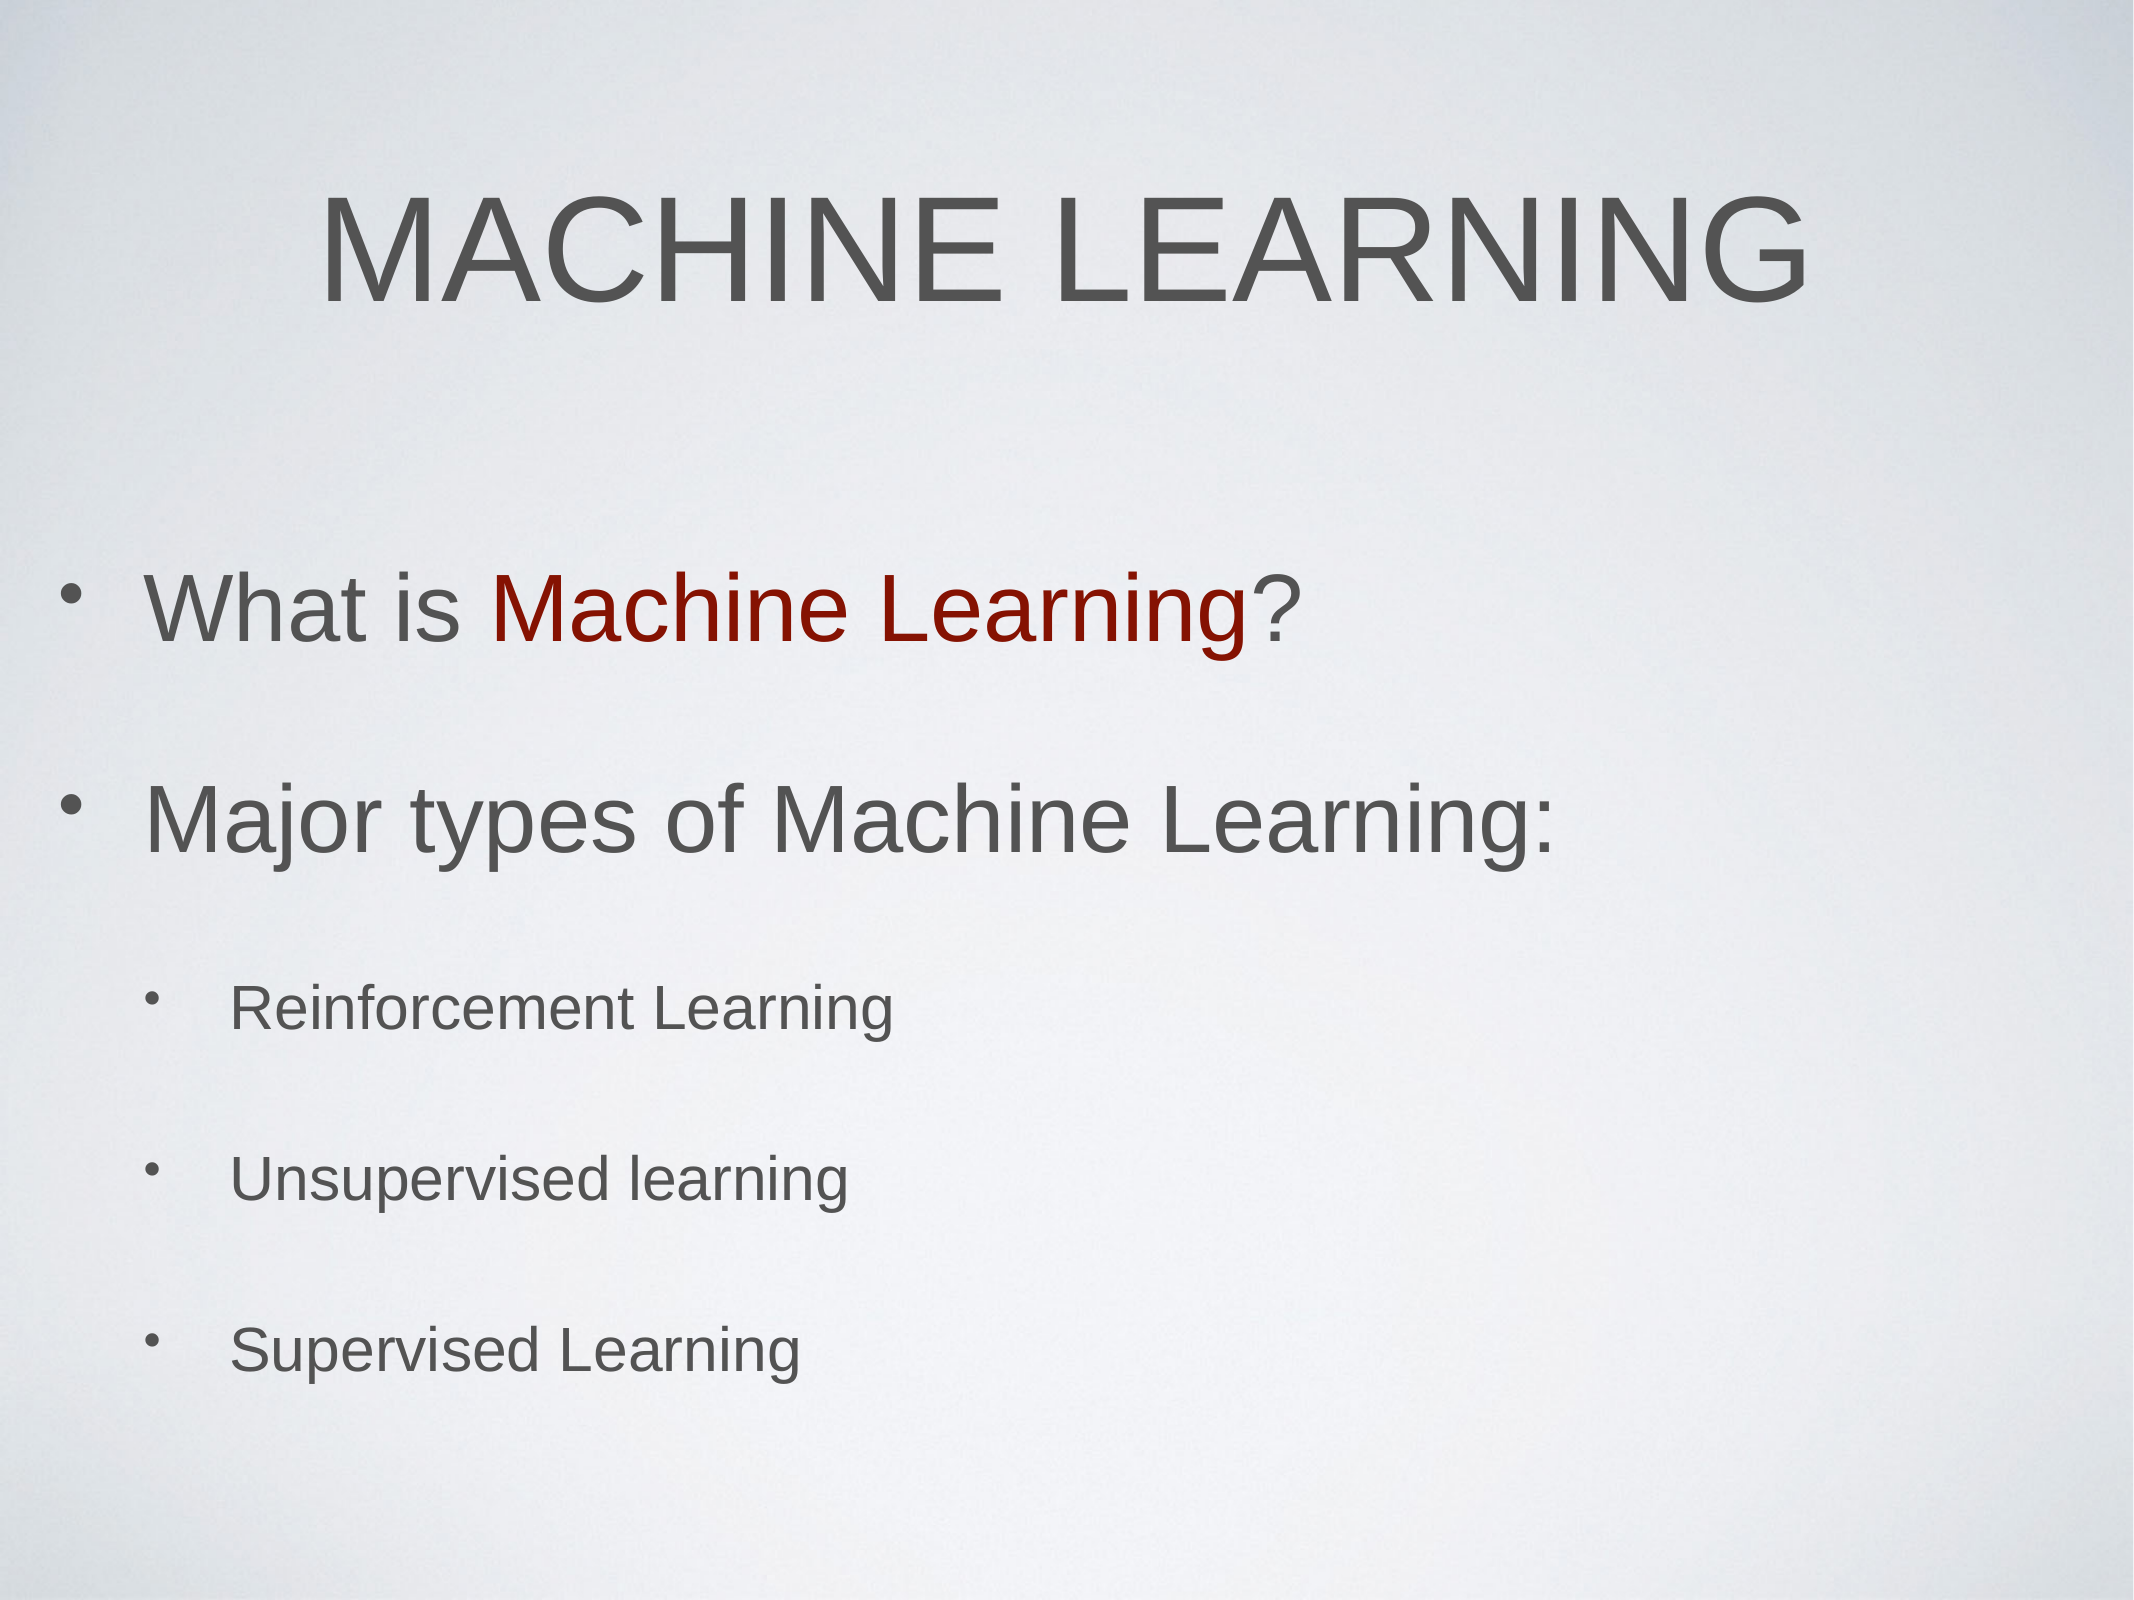

# Machine Learning
What is Machine Learning?
Major types of Machine Learning:
Reinforcement Learning
Unsupervised learning
Supervised Learning